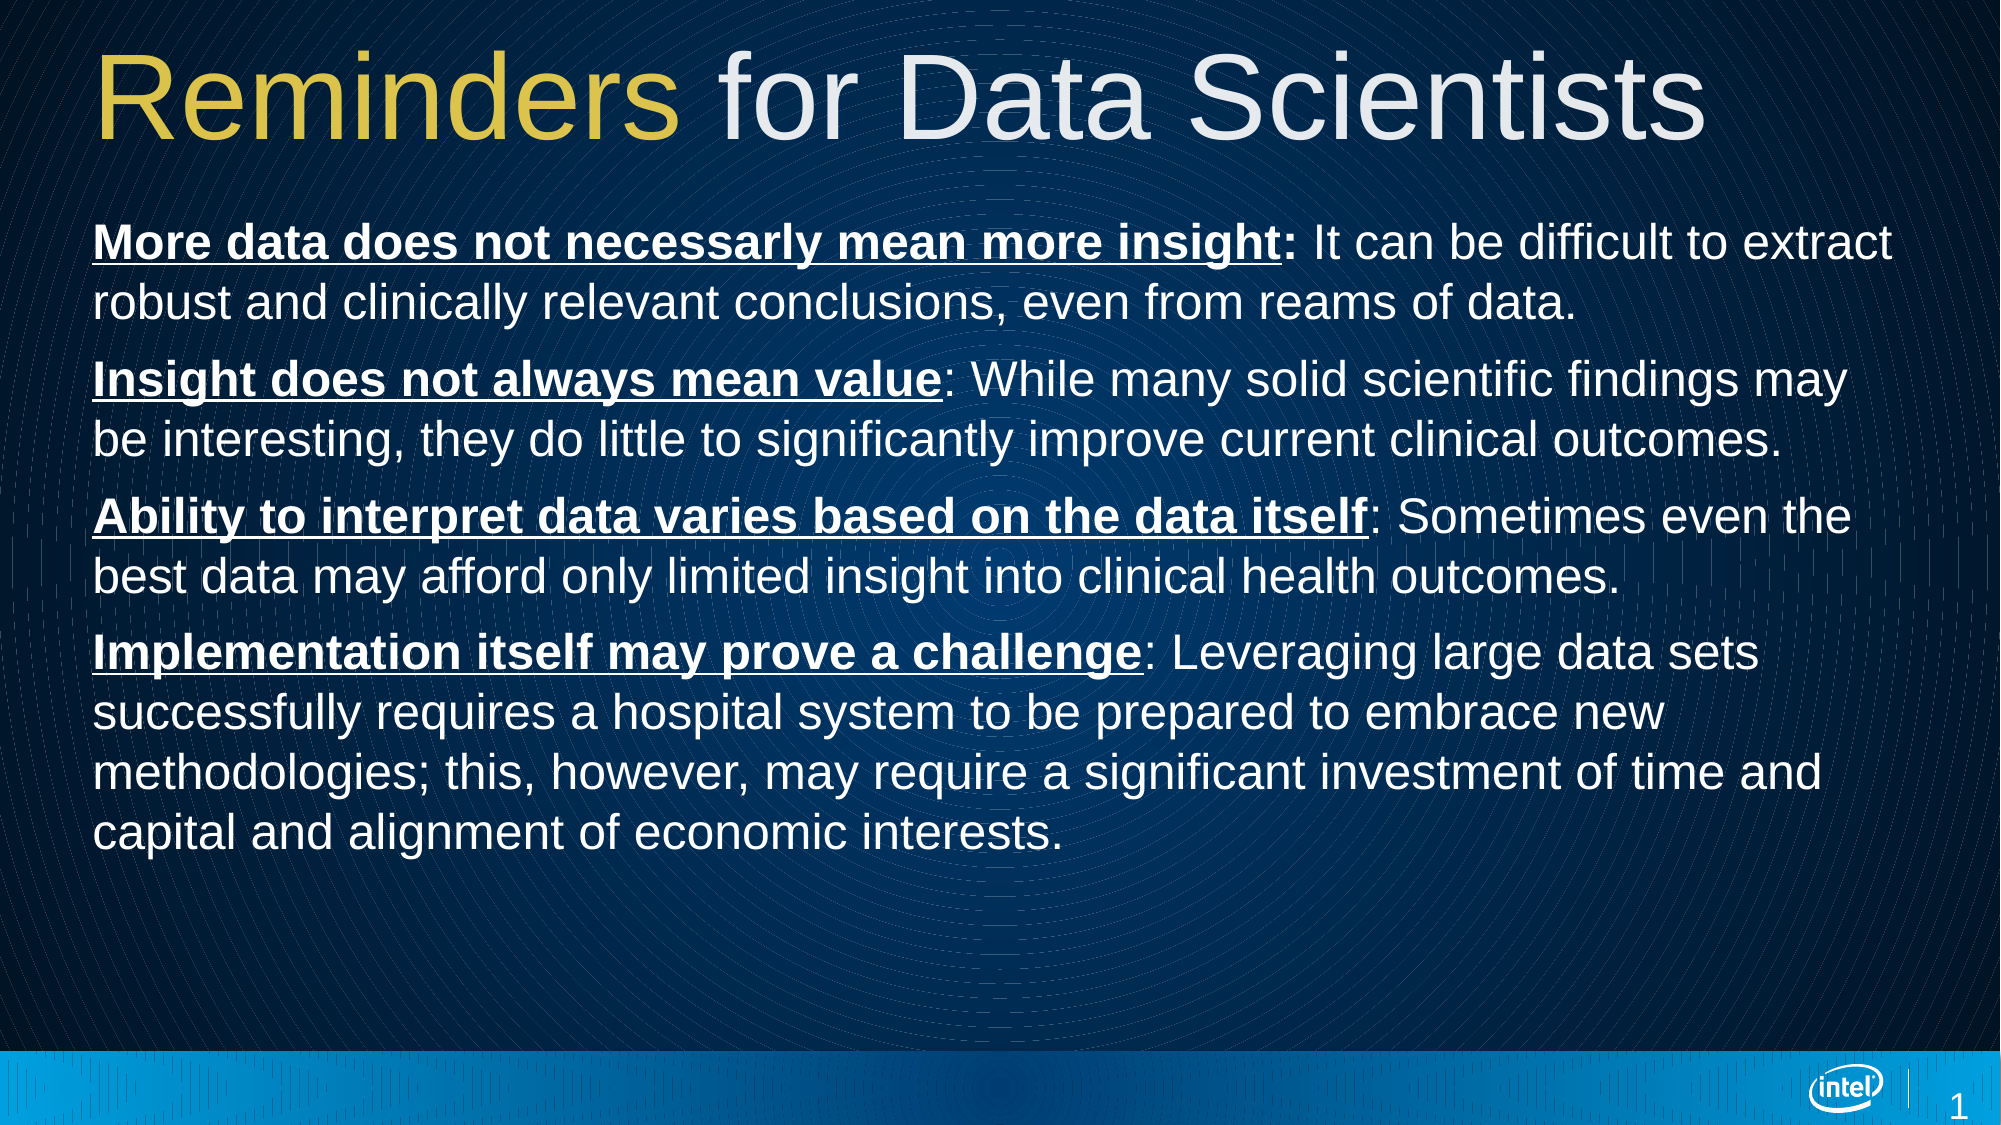

# Reminders for Data Scientists
More data does not necessarly mean more insight: It can be difficult to extract robust and clinically relevant conclusions, even from reams of data.
Insight does not always mean value: While many solid scientific findings may be interesting, they do little to significantly improve current clinical outcomes.
Ability to interpret data varies based on the data itself: Sometimes even the best data may afford only limited insight into clinical health outcomes.
Implementation itself may prove a challenge: Leveraging large data sets successfully requires a hospital system to be prepared to embrace new methodologies; this, however, may require a significant investment of time and capital and alignment of economic interests.

10